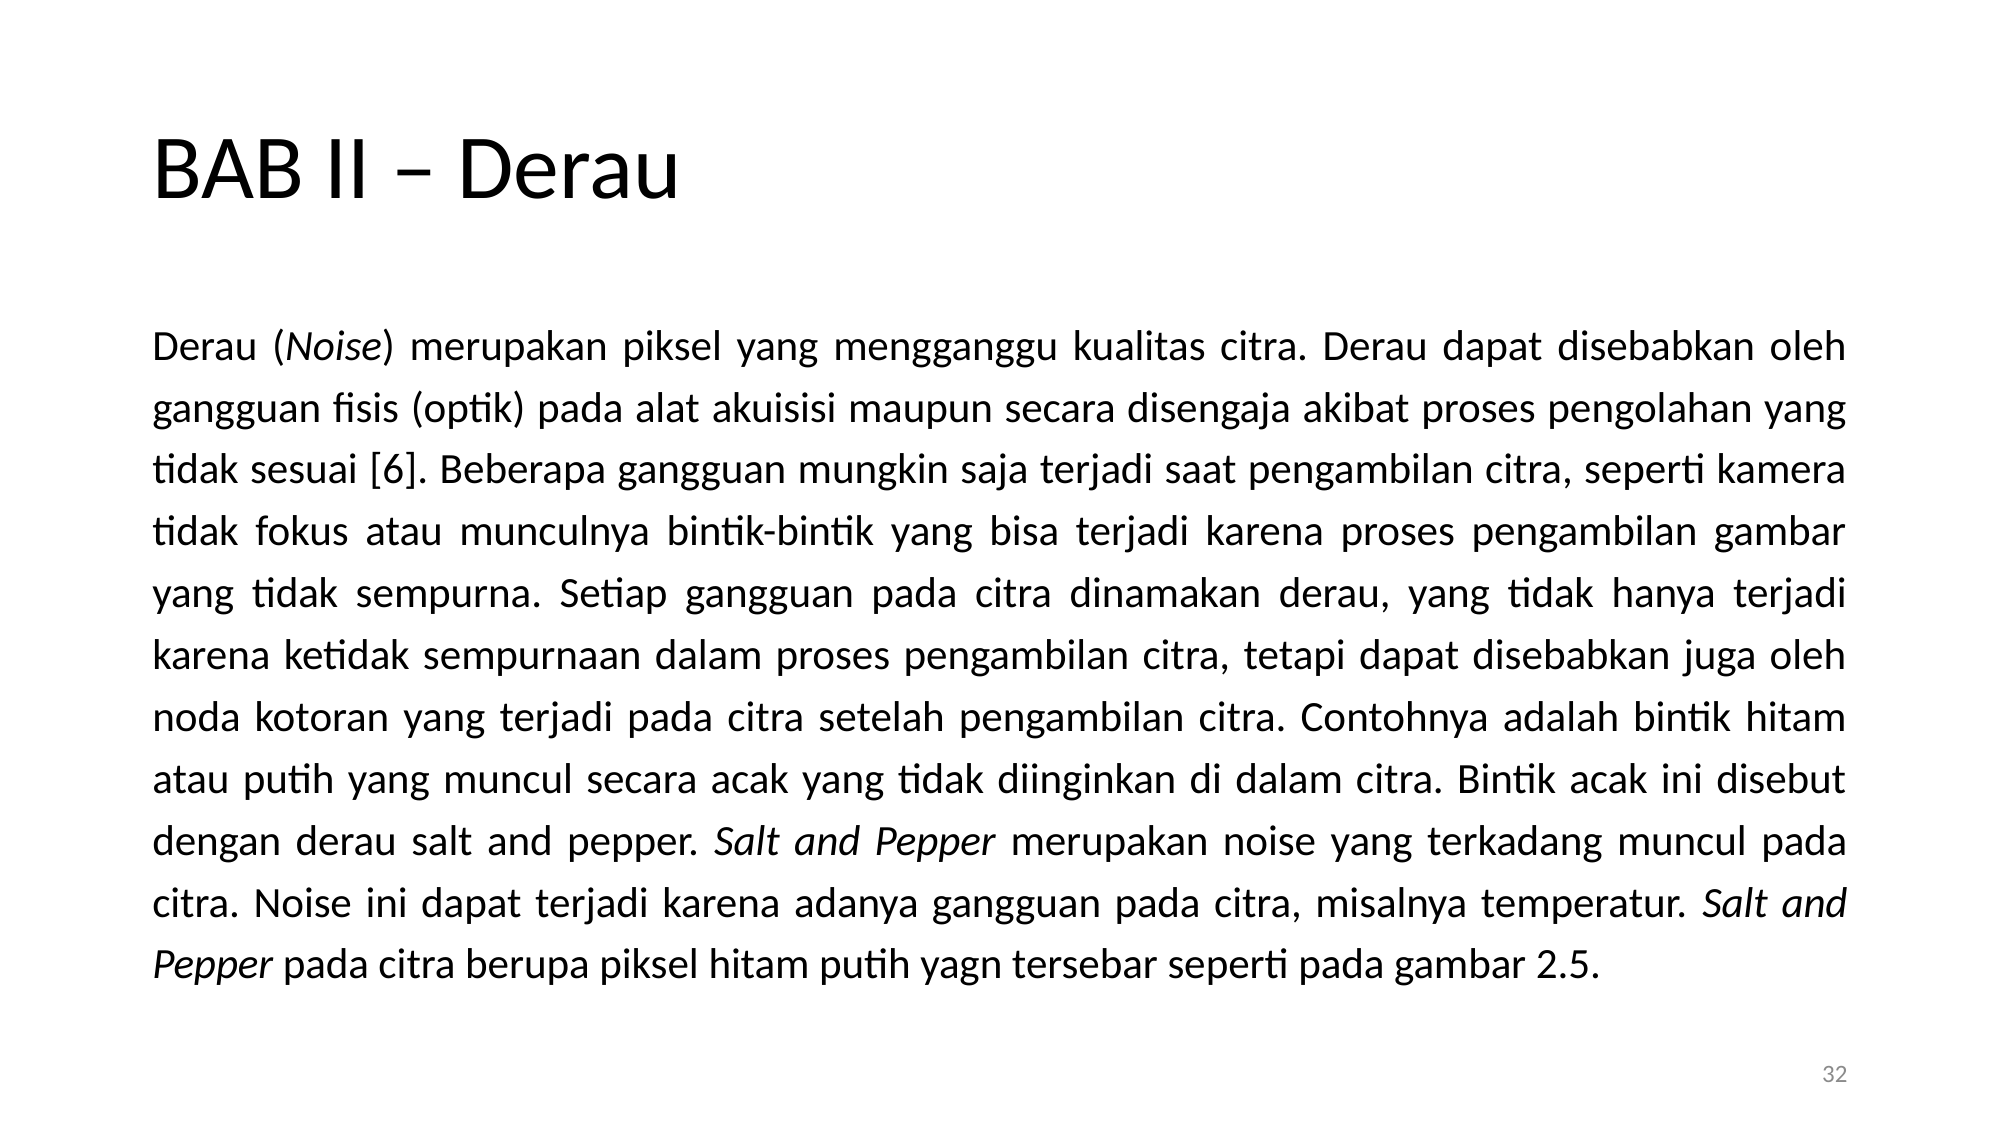

BAB II – Derau
Derau (Noise) merupakan piksel yang mengganggu kualitas citra. Derau dapat disebabkan oleh gangguan ﬁsis (optik) pada alat akuisisi maupun secara disengaja akibat proses pengolahan yang tidak sesuai [6]. Beberapa gangguan mungkin saja terjadi saat pengambilan citra, seperti kamera tidak fokus atau munculnya bintik-bintik yang bisa terjadi karena proses pengambilan gambar yang tidak sempurna. Setiap gangguan pada citra dinamakan derau, yang tidak hanya terjadi karena ketidak sempurnaan dalam proses pengambilan citra, tetapi dapat disebabkan juga oleh noda kotoran yang terjadi pada citra setelah pengambilan citra. Contohnya adalah bintik hitam atau putih yang muncul secara acak yang tidak diinginkan di dalam citra. Bintik acak ini disebut dengan derau salt and pepper. Salt and Pepper merupakan noise yang terkadang muncul pada citra. Noise ini dapat terjadi karena adanya gangguan pada citra, misalnya temperatur. Salt and Pepper pada citra berupa piksel hitam putih yagn tersebar seperti pada gambar 2.5.
32